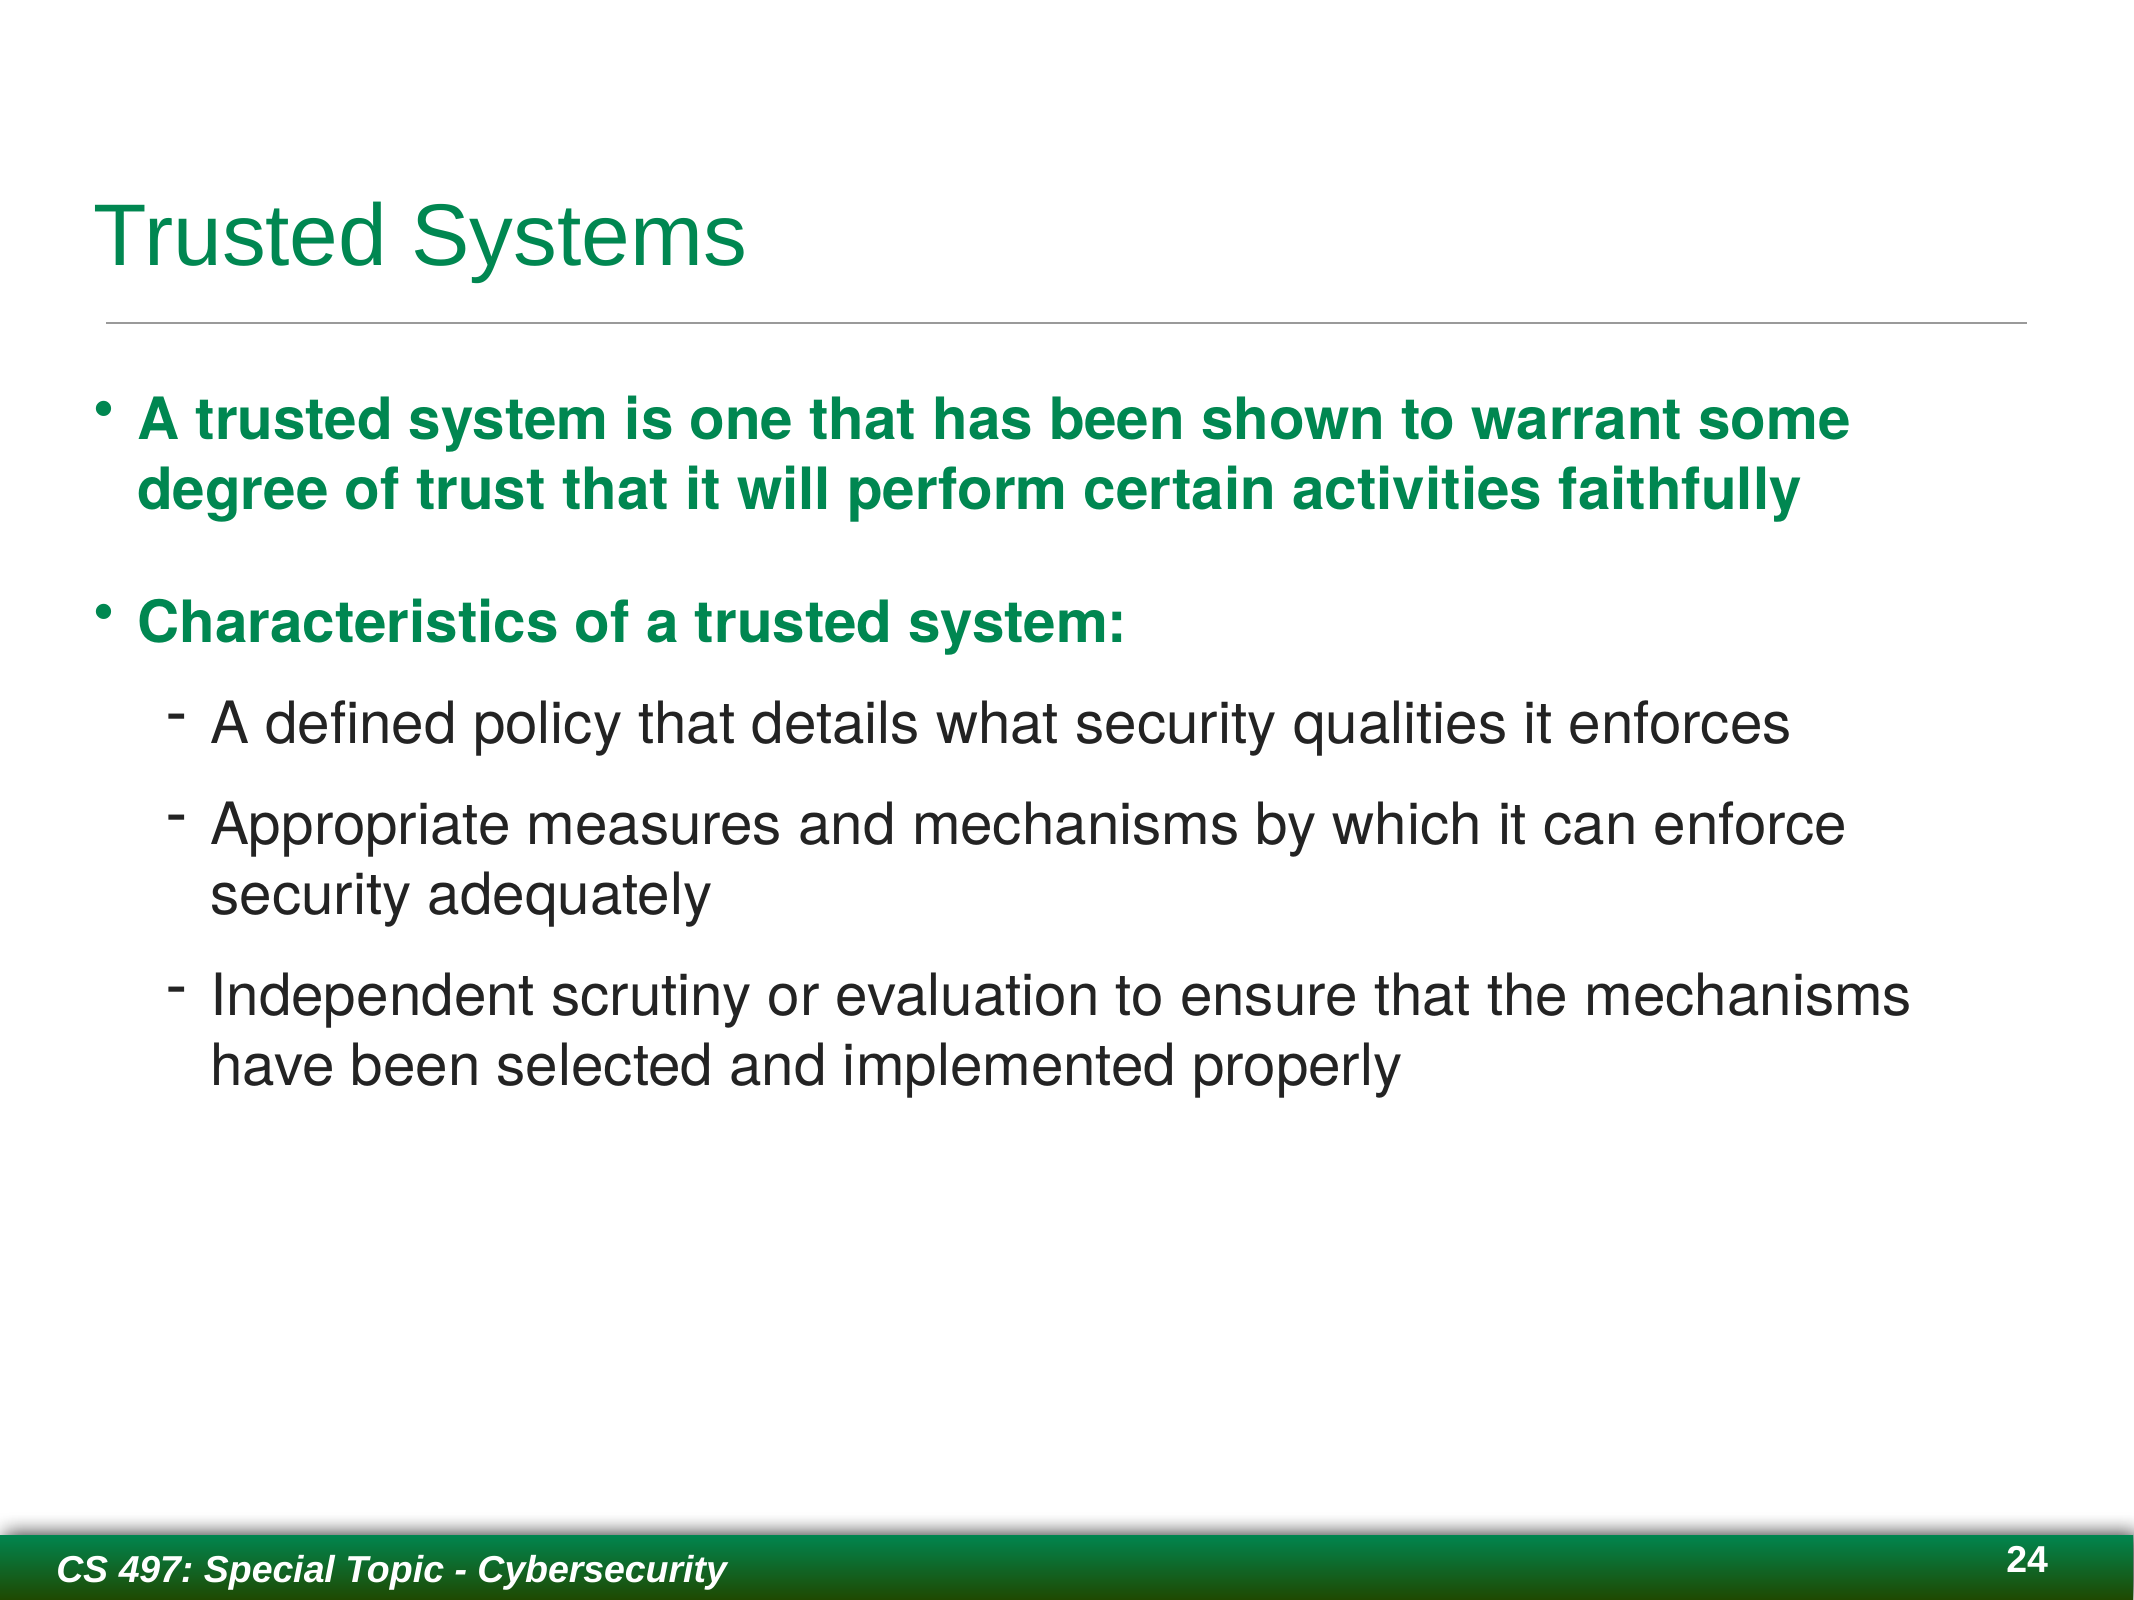

# Trusted Systems
A trusted system is one that has been shown to warrant some degree of trust that it will perform certain activities faithfully
Characteristics of a trusted system:
A defined policy that details what security qualities it enforces
Appropriate measures and mechanisms by which it can enforce security adequately
Independent scrutiny or evaluation to ensure that the mechanisms have been selected and implemented properly
24